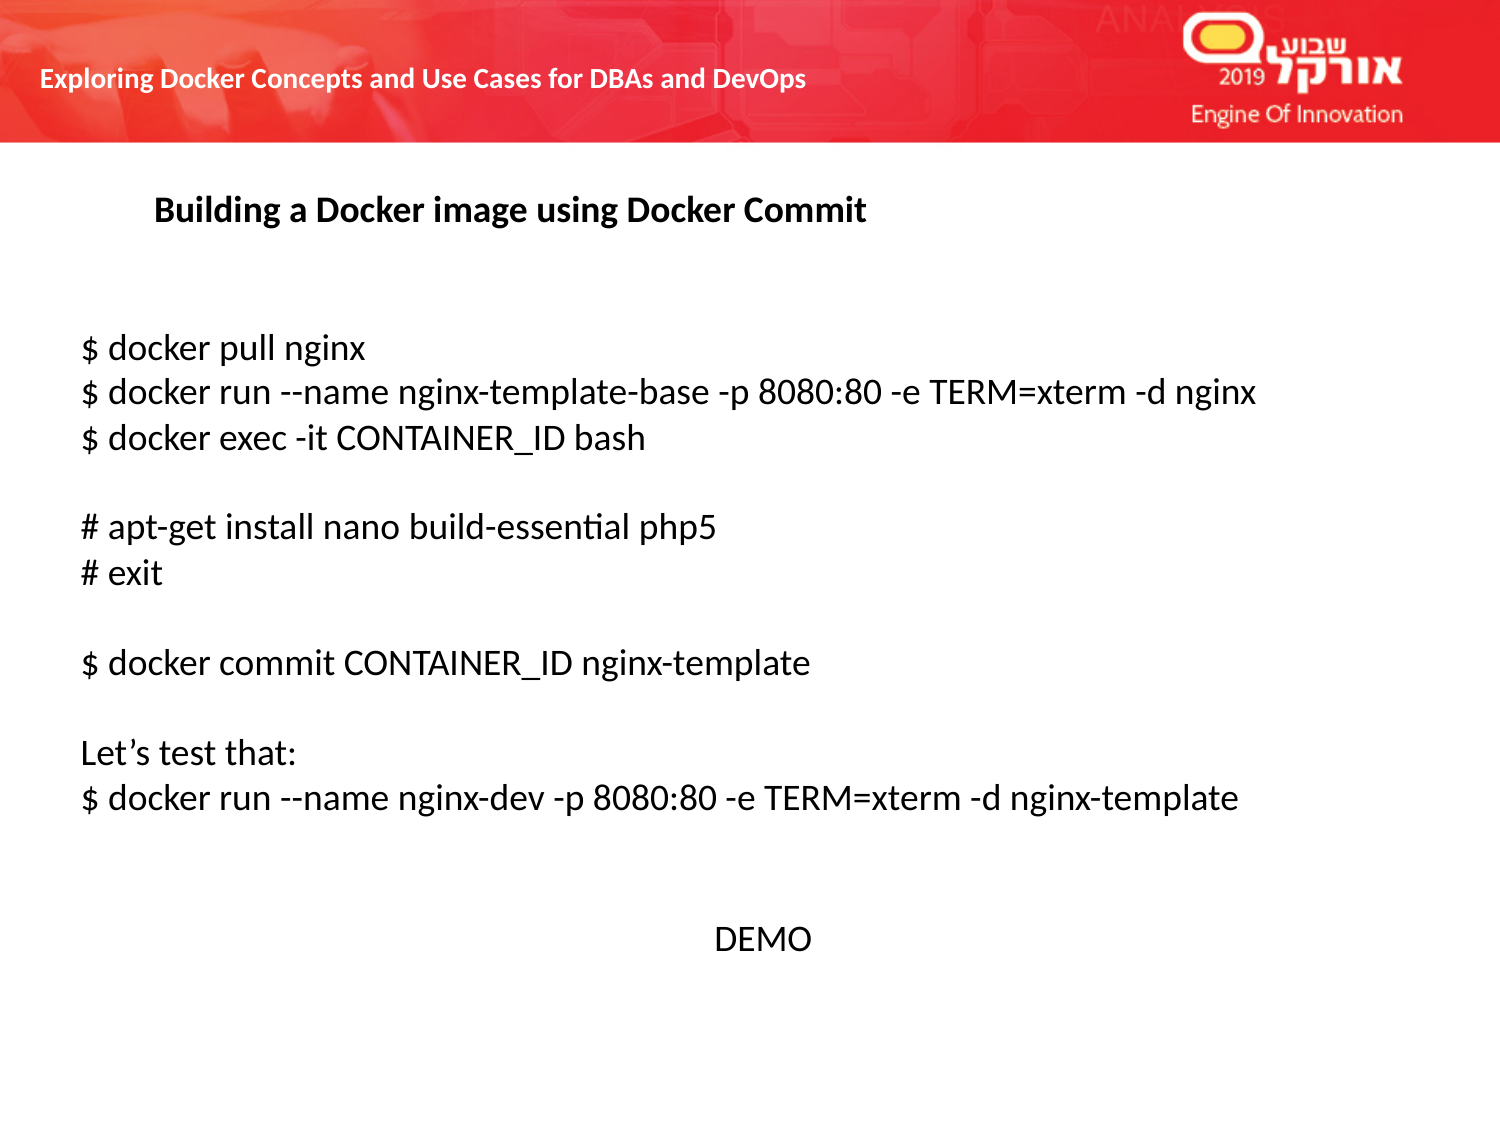

Building a Docker image using Docker Commit

$ docker pull nginx
$ docker run --name nginx-template-base -p 8080:80 -e TERM=xterm -d nginx
$ docker exec -it CONTAINER_ID bash

# apt-get install nano ​build-essential ​php5
# exit

$ docker commit CONTAINER_ID nginx-template

Let’s test that:
$ docker run --name nginx-dev -p 8080:80 -e TERM=xterm -d nginx-template

DEMO